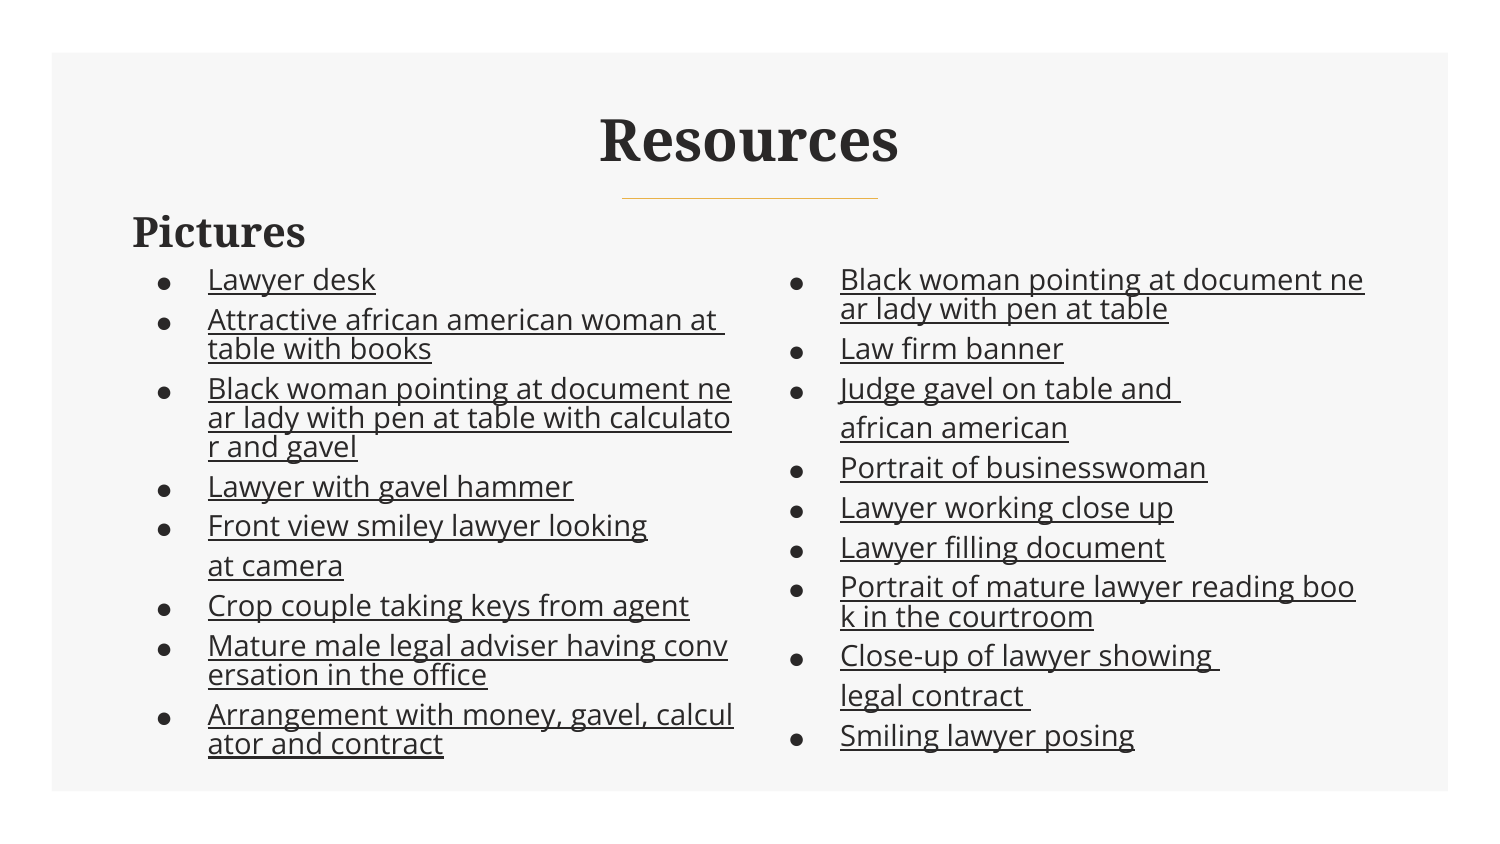

# Resources
Pictures
Lawyer desk
Attractive african american woman at table with books
Black woman pointing at document near lady with pen at table with calculator and gavel
Lawyer with gavel hammer
Front view smiley lawyer looking
at camera
Crop couple taking keys from agent
Mature male legal adviser having conversation in the office
Arrangement with money, gavel, calculator and contract
Black woman pointing at document near lady with pen at table
Law firm banner
Judge gavel on table and
african american
Portrait of businesswoman
Lawyer working close up
Lawyer filling document
Portrait of mature lawyer reading book in the courtroom
Close-up of lawyer showing
legal contract
Smiling lawyer posing